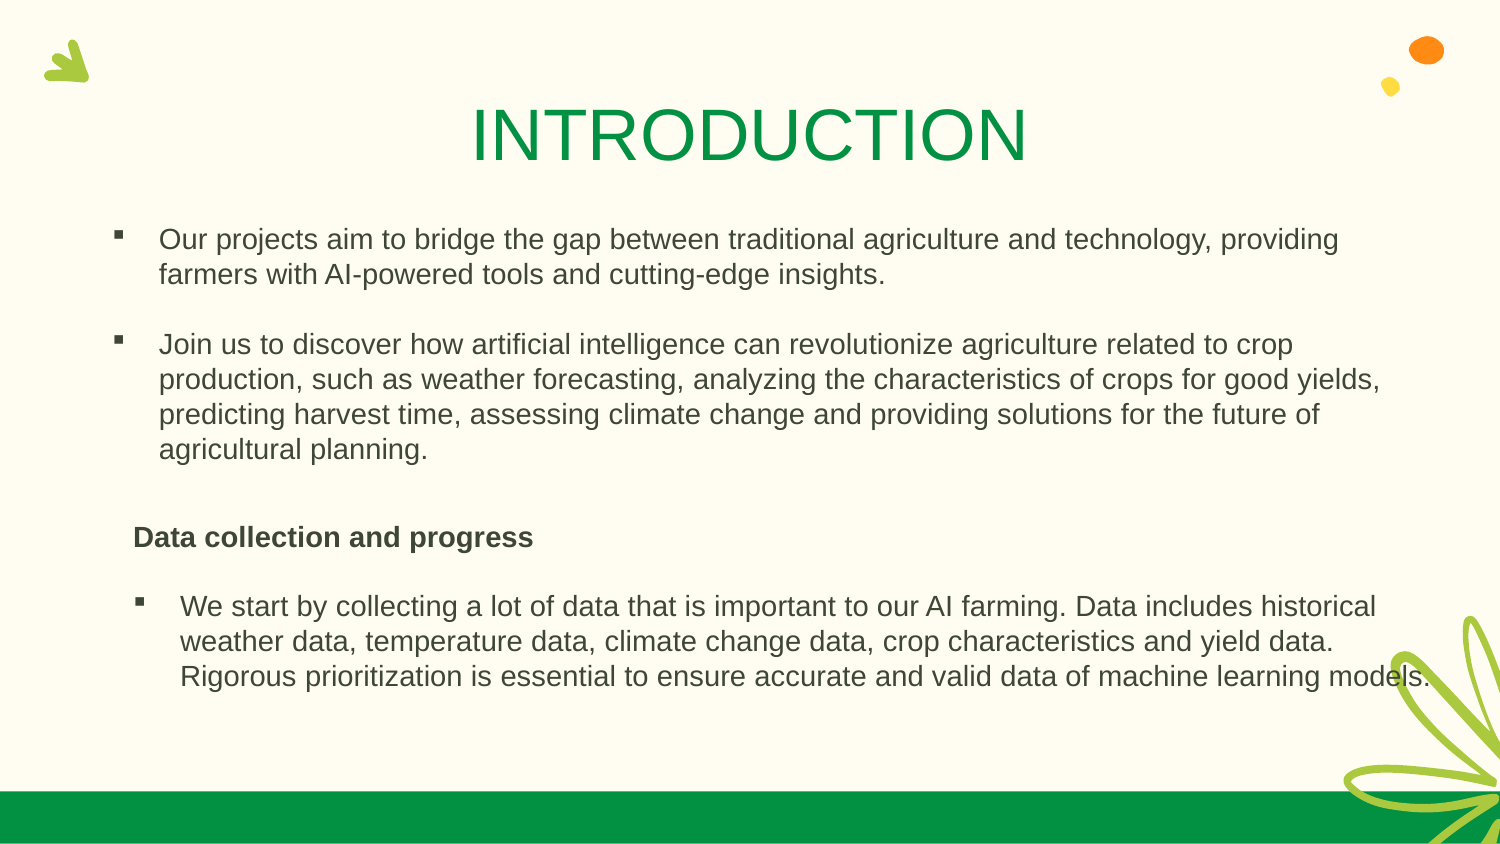

# INTRODUCTION
Our projects aim to bridge the gap between traditional agriculture and technology, providing farmers with AI-powered tools and cutting-edge insights.

Join us to discover how artificial intelligence can revolutionize agriculture related to crop production, such as weather forecasting, analyzing the characteristics of crops for good yields, predicting harvest time, assessing climate change and providing solutions for the future of agricultural planning.
Data collection and progress

We start by collecting a lot of data that is important to our AI farming. Data includes historical weather data, temperature data, climate change data, crop characteristics and yield data. Rigorous prioritization is essential to ensure accurate and valid data of machine learning models.